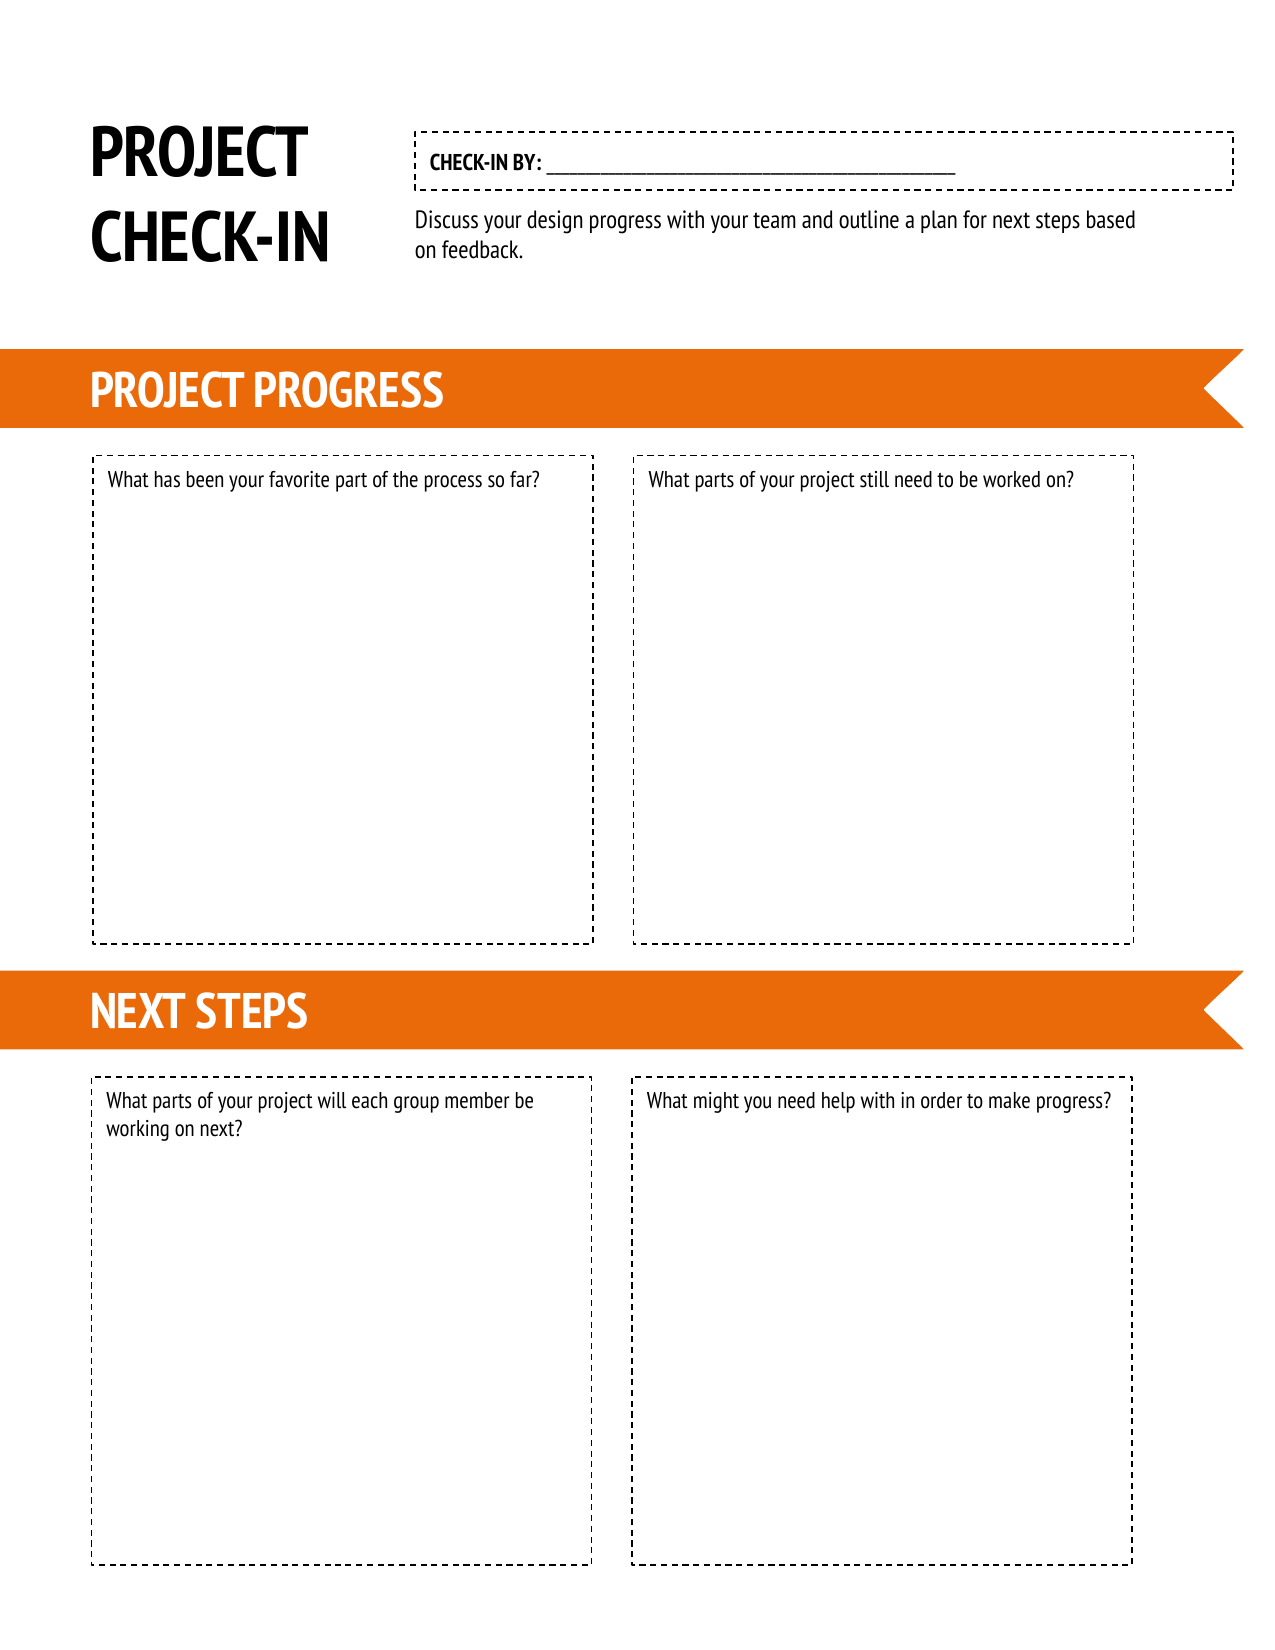

PROJECT
CHECK-IN
CHECK-IN BY: _____________________________________________________
Discuss your design progress with your team and outline a plan for next steps based
on feedback.

PROJECT PROGRESS

What has been your favorite part of the process so far?
What parts of your project still need to be worked on?

NEXT STEPS

What parts of your project will each group member be working on next?
What might you need help with in order to make progress?